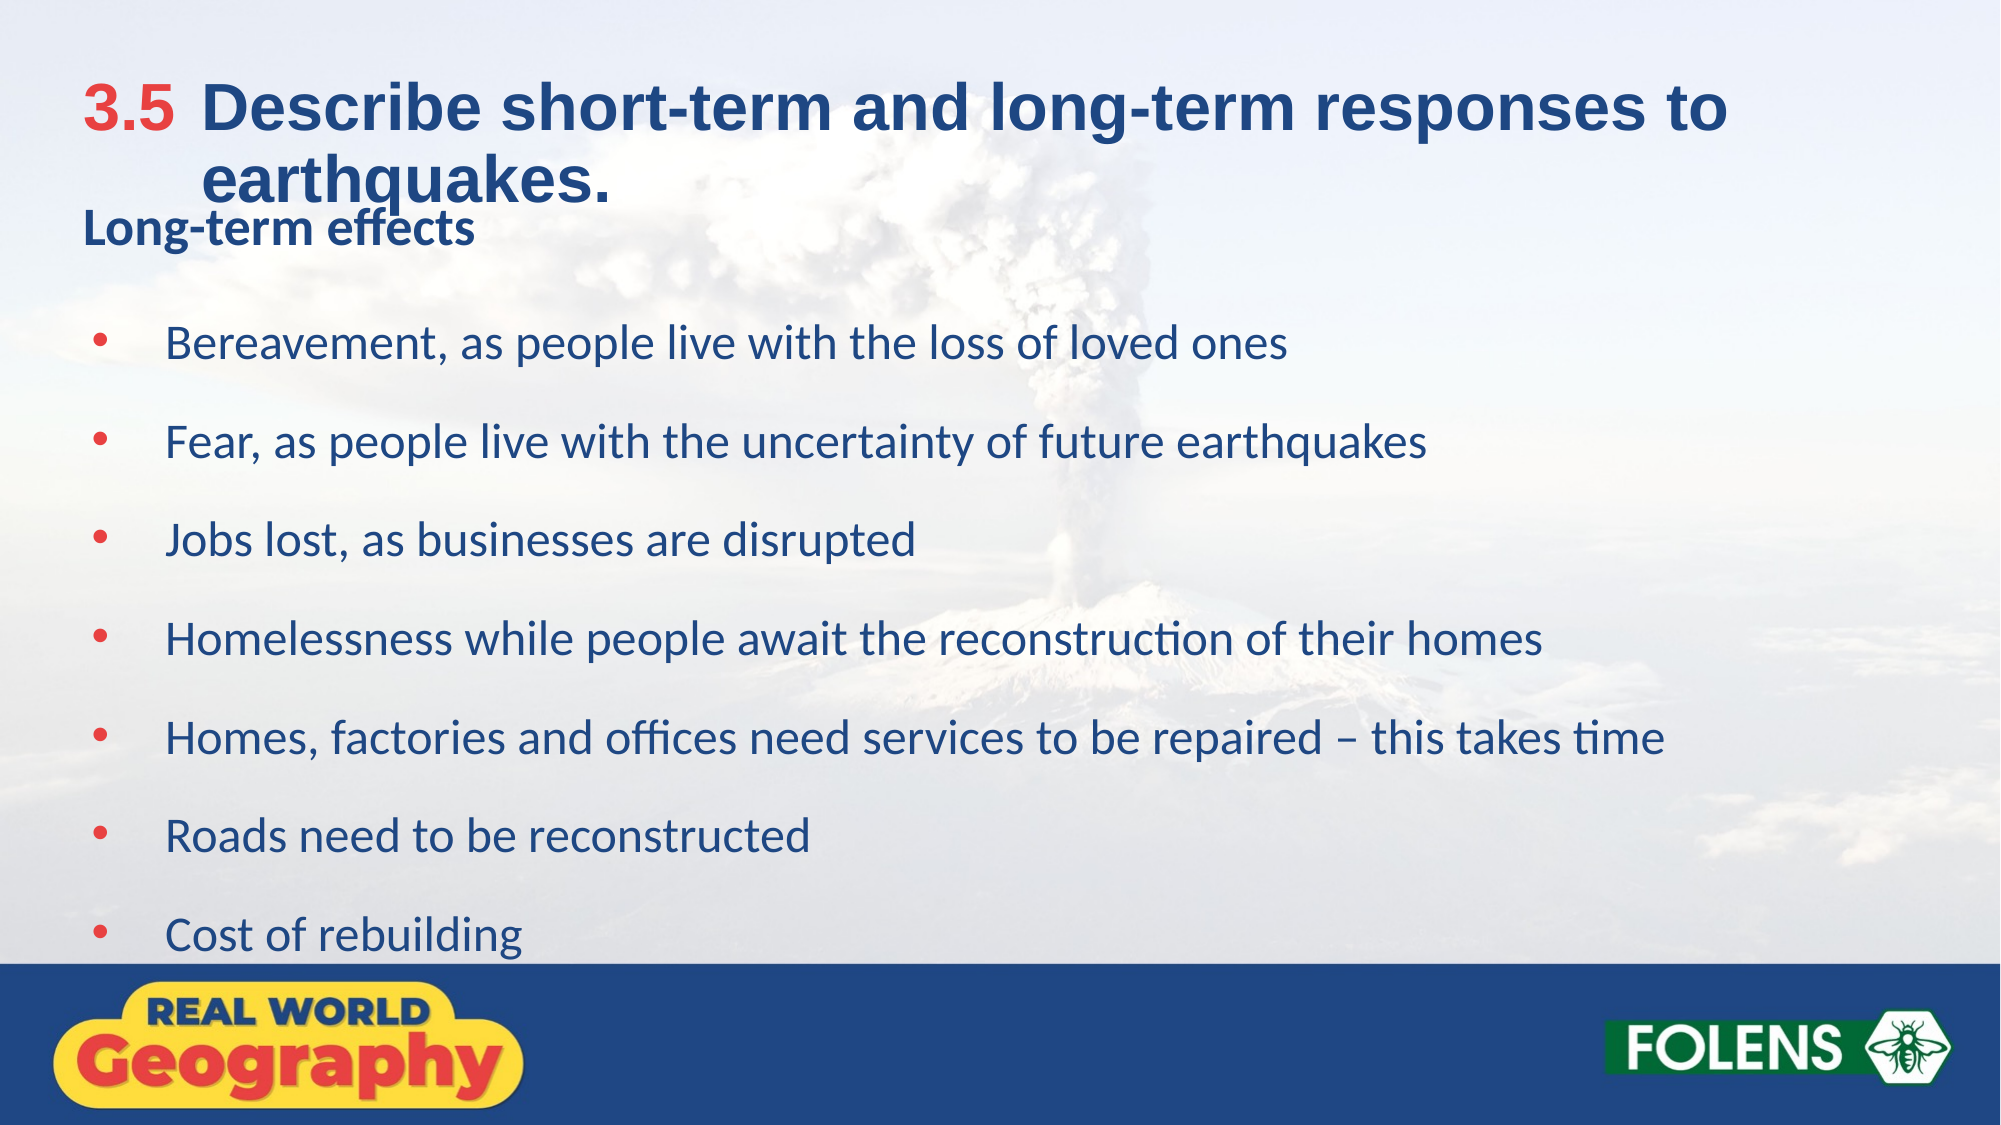

3.5 	Describe short-term and long-term responses to earthquakes.
Long-term effects
Bereavement, as people live with the loss of loved ones
Fear, as people live with the uncertainty of future earthquakes
Jobs lost, as businesses are disrupted
Homelessness while people await the reconstruction of their homes
Homes, factories and offices need services to be repaired – this takes time
Roads need to be reconstructed
Cost of rebuilding